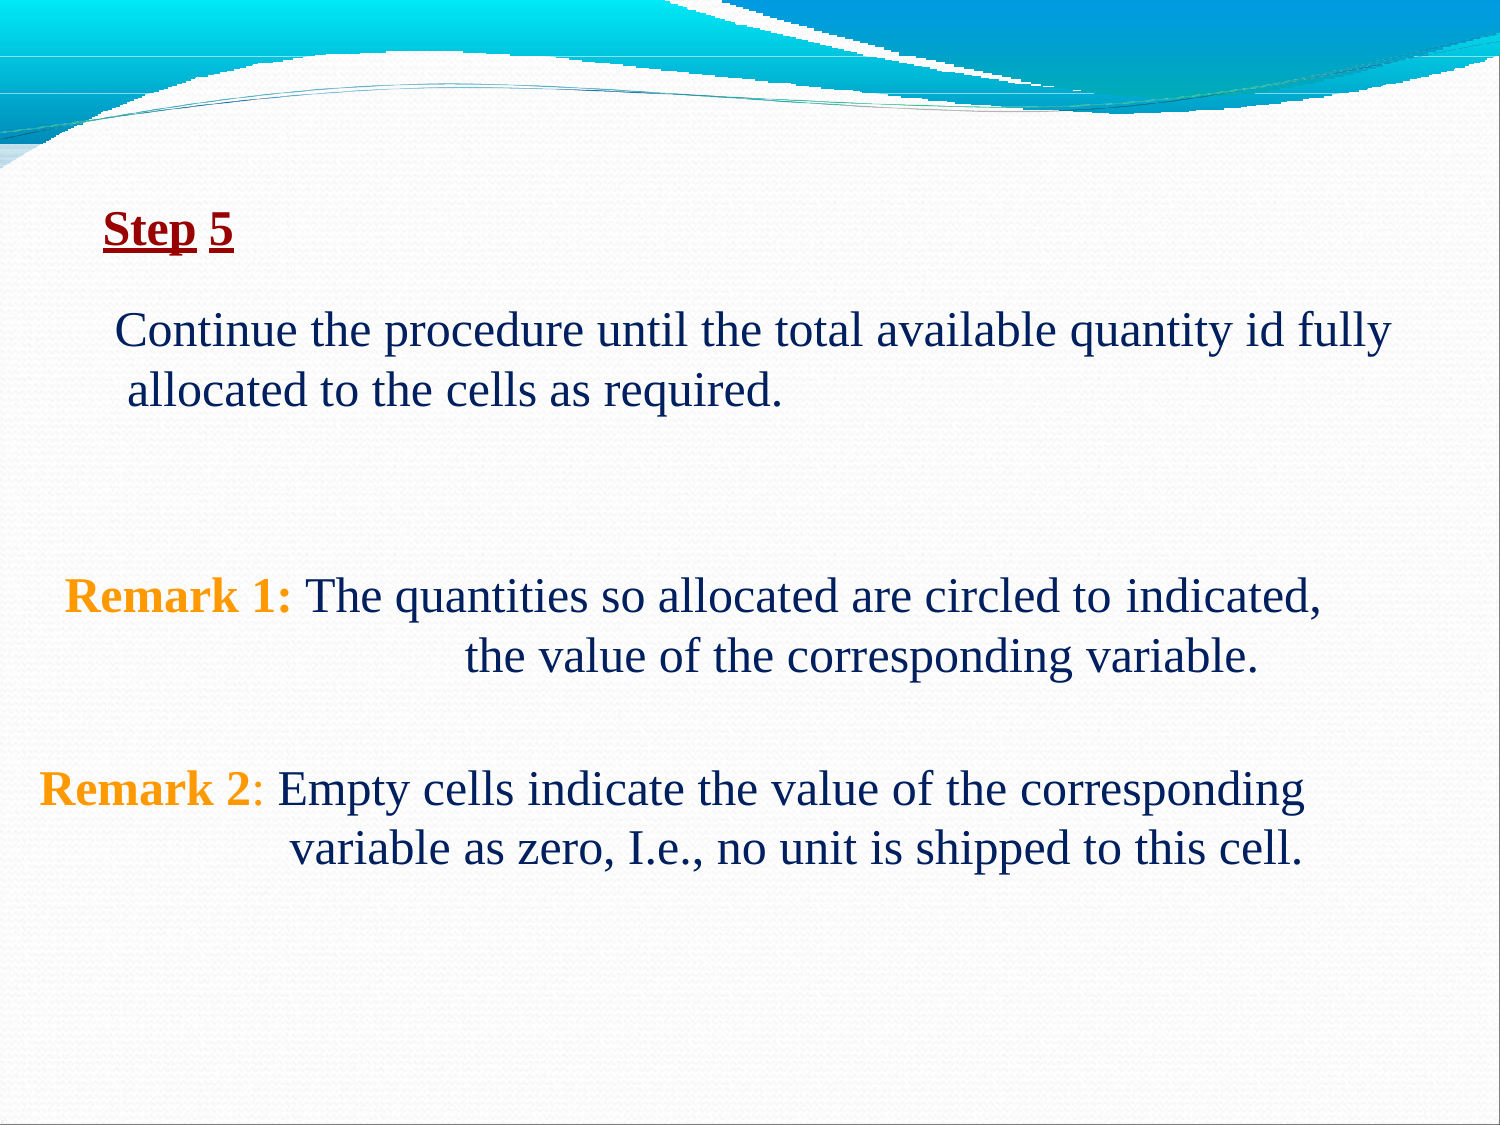

Step 5
Continue the procedure until the total available quantity id fully  allocated to the cells as required.

Remark 1: The quantities so allocated are circled to indicated,
the value of the corresponding variable.

Remark 2: Empty cells indicate the value of the corresponding  variable as zero, I.e., no unit is shipped to this cell.